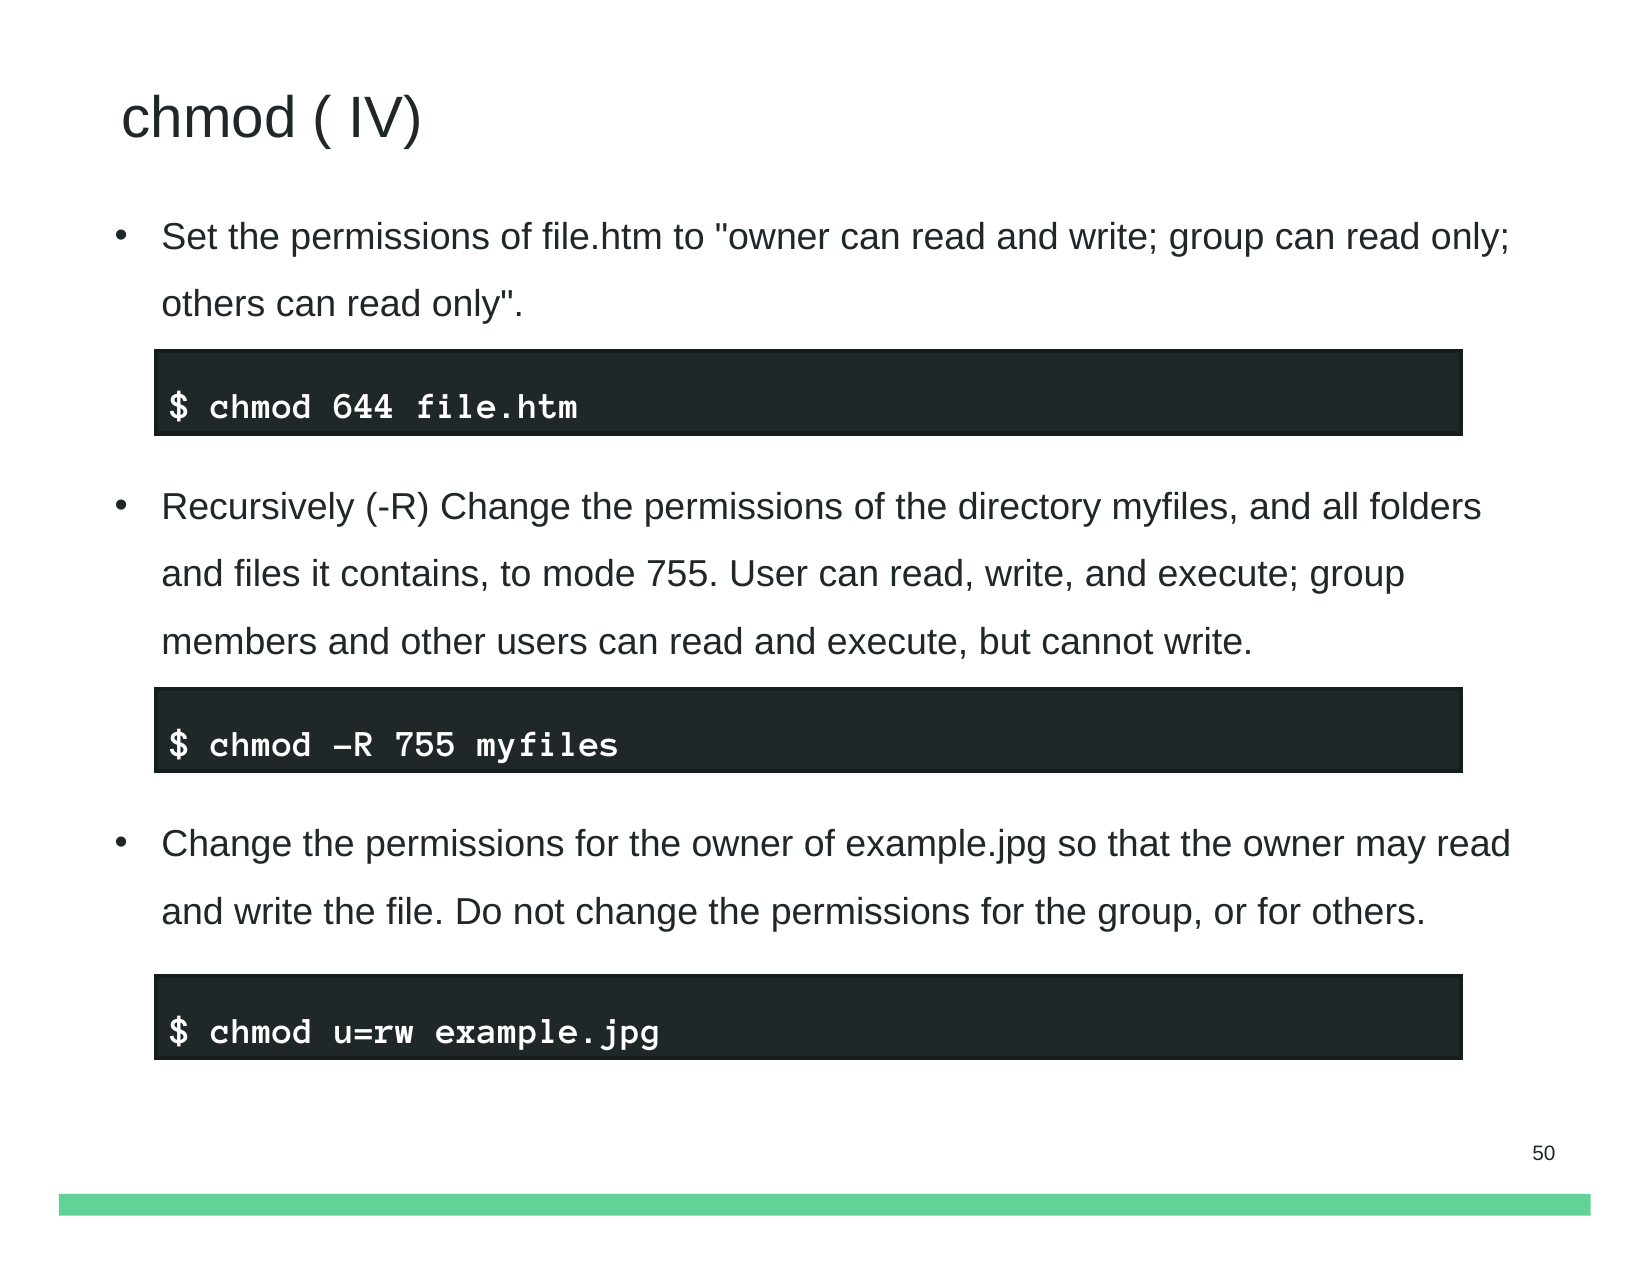

chmod ( IV)
Set the permissions of file.htm to "owner can read and write; group can read only; others can read only".

Recursively (-R) Change the permissions of the directory myfiles, and all folders and files it contains, to mode 755. User can read, write, and execute; group members and other users can read and execute, but cannot write.

Change the permissions for the owner of example.jpg so that the owner may read and write the file. Do not change the permissions for the group, or for others.
$ chmod 644 file.htm

$ chmod -R 755 myfiles
$ chmod u=rw example.jpg
50